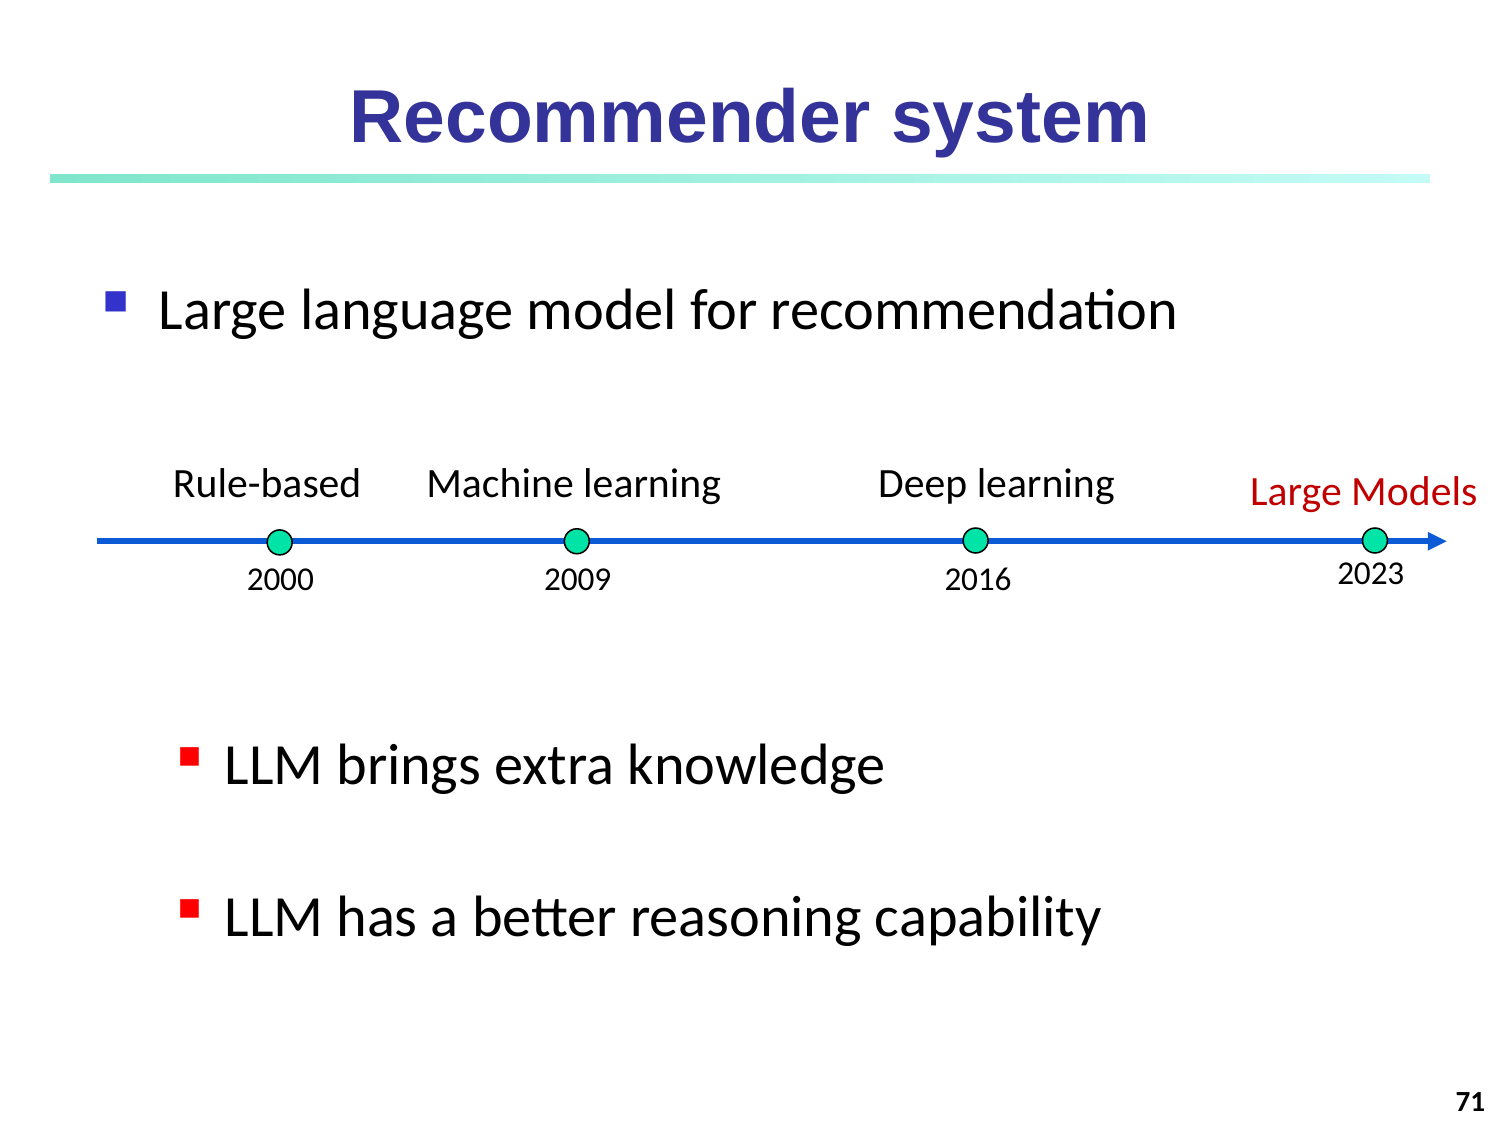

Recommender system
Large language model for recommendation

LLM brings extra knowledge
LLM has a better reasoning capability
Deep learning

Rule-based
Machine learning
Large Models

2023
2000
2009
2016
71